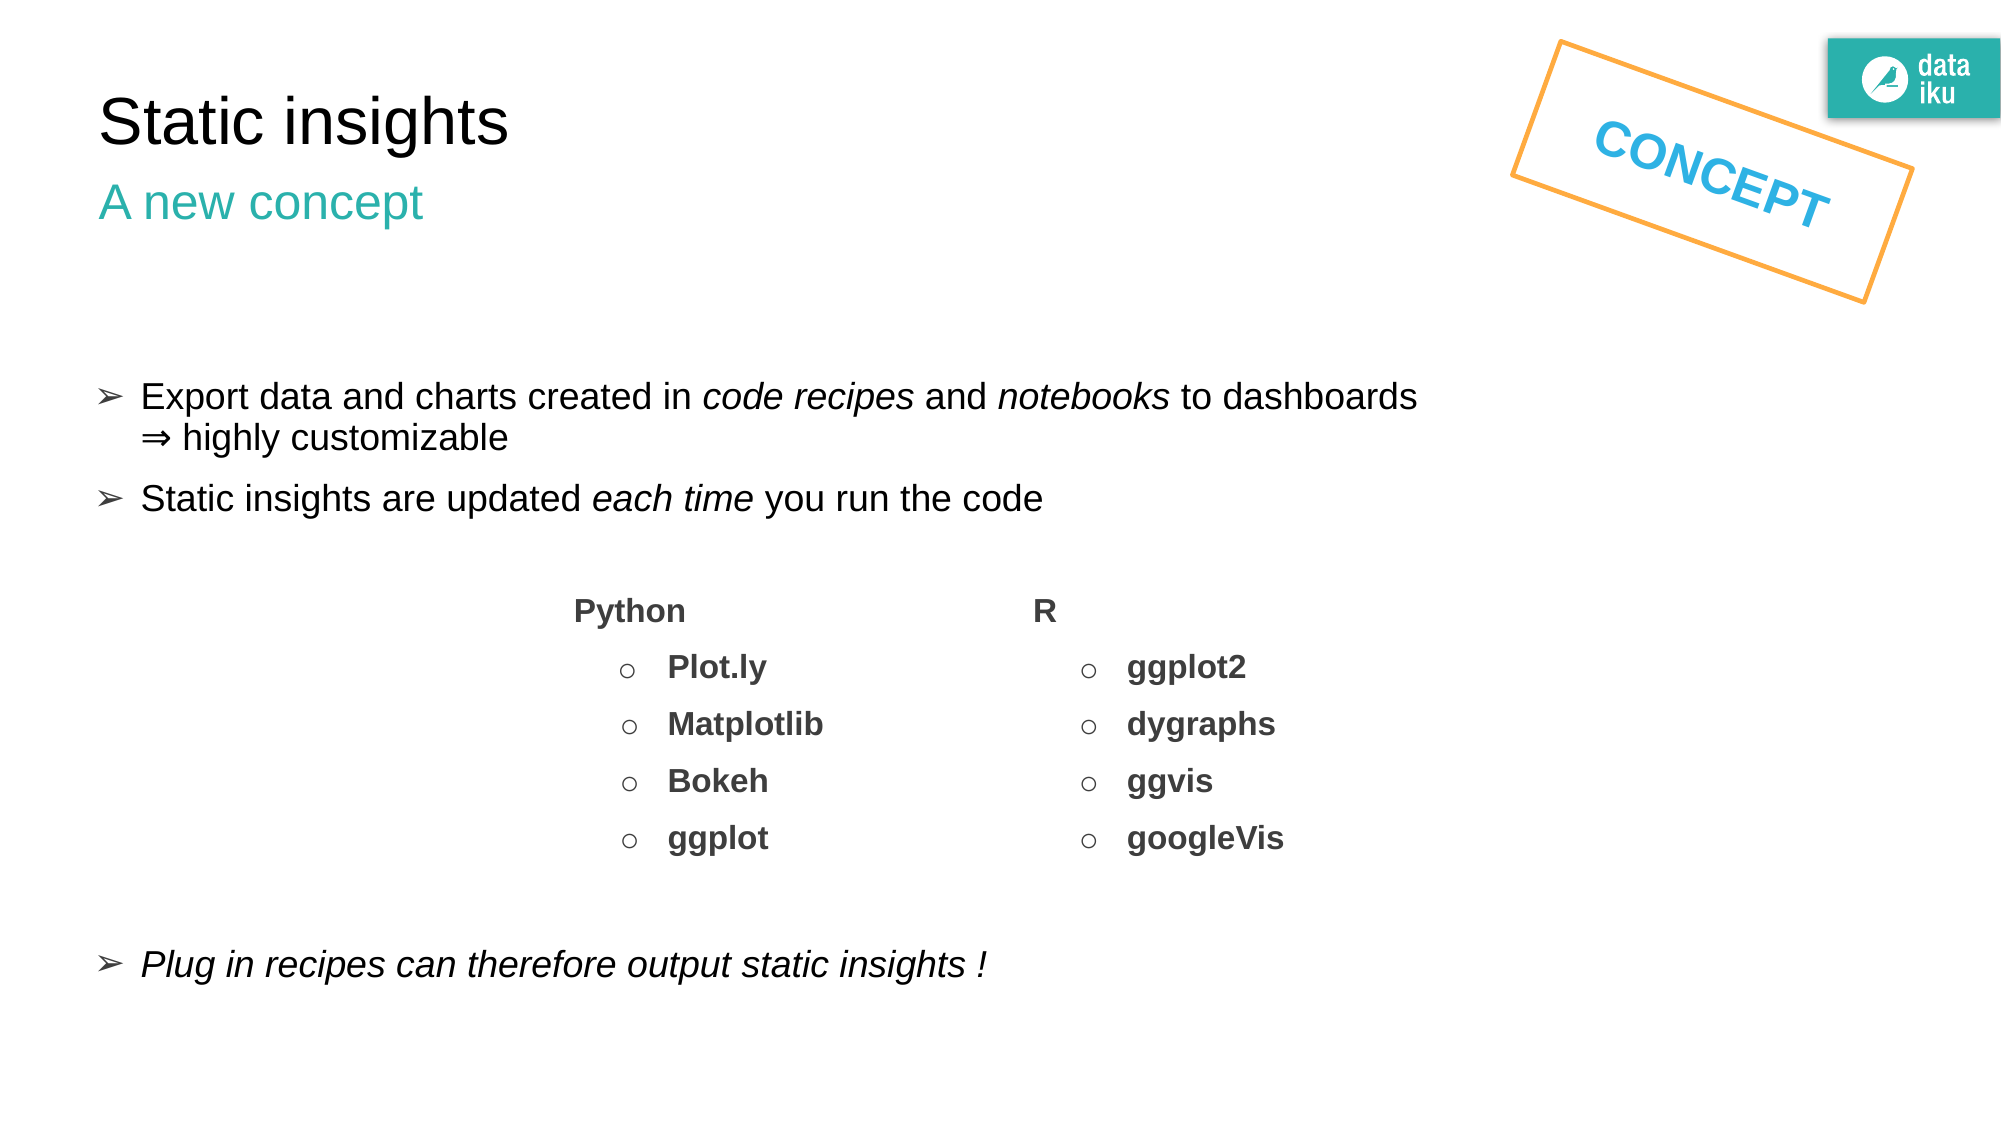

# Static insights
CONCEPT
A new concept

Export data and charts created in code recipes and notebooks to dashboards
⇒ highly customizable
Static insights are updated each time you run the code
Plug in recipes can therefore output static insights !

Python
Plot.ly
Matplotlib
Bokeh
ggplot
R
ggplot2
dygraphs
ggvis
googleVis